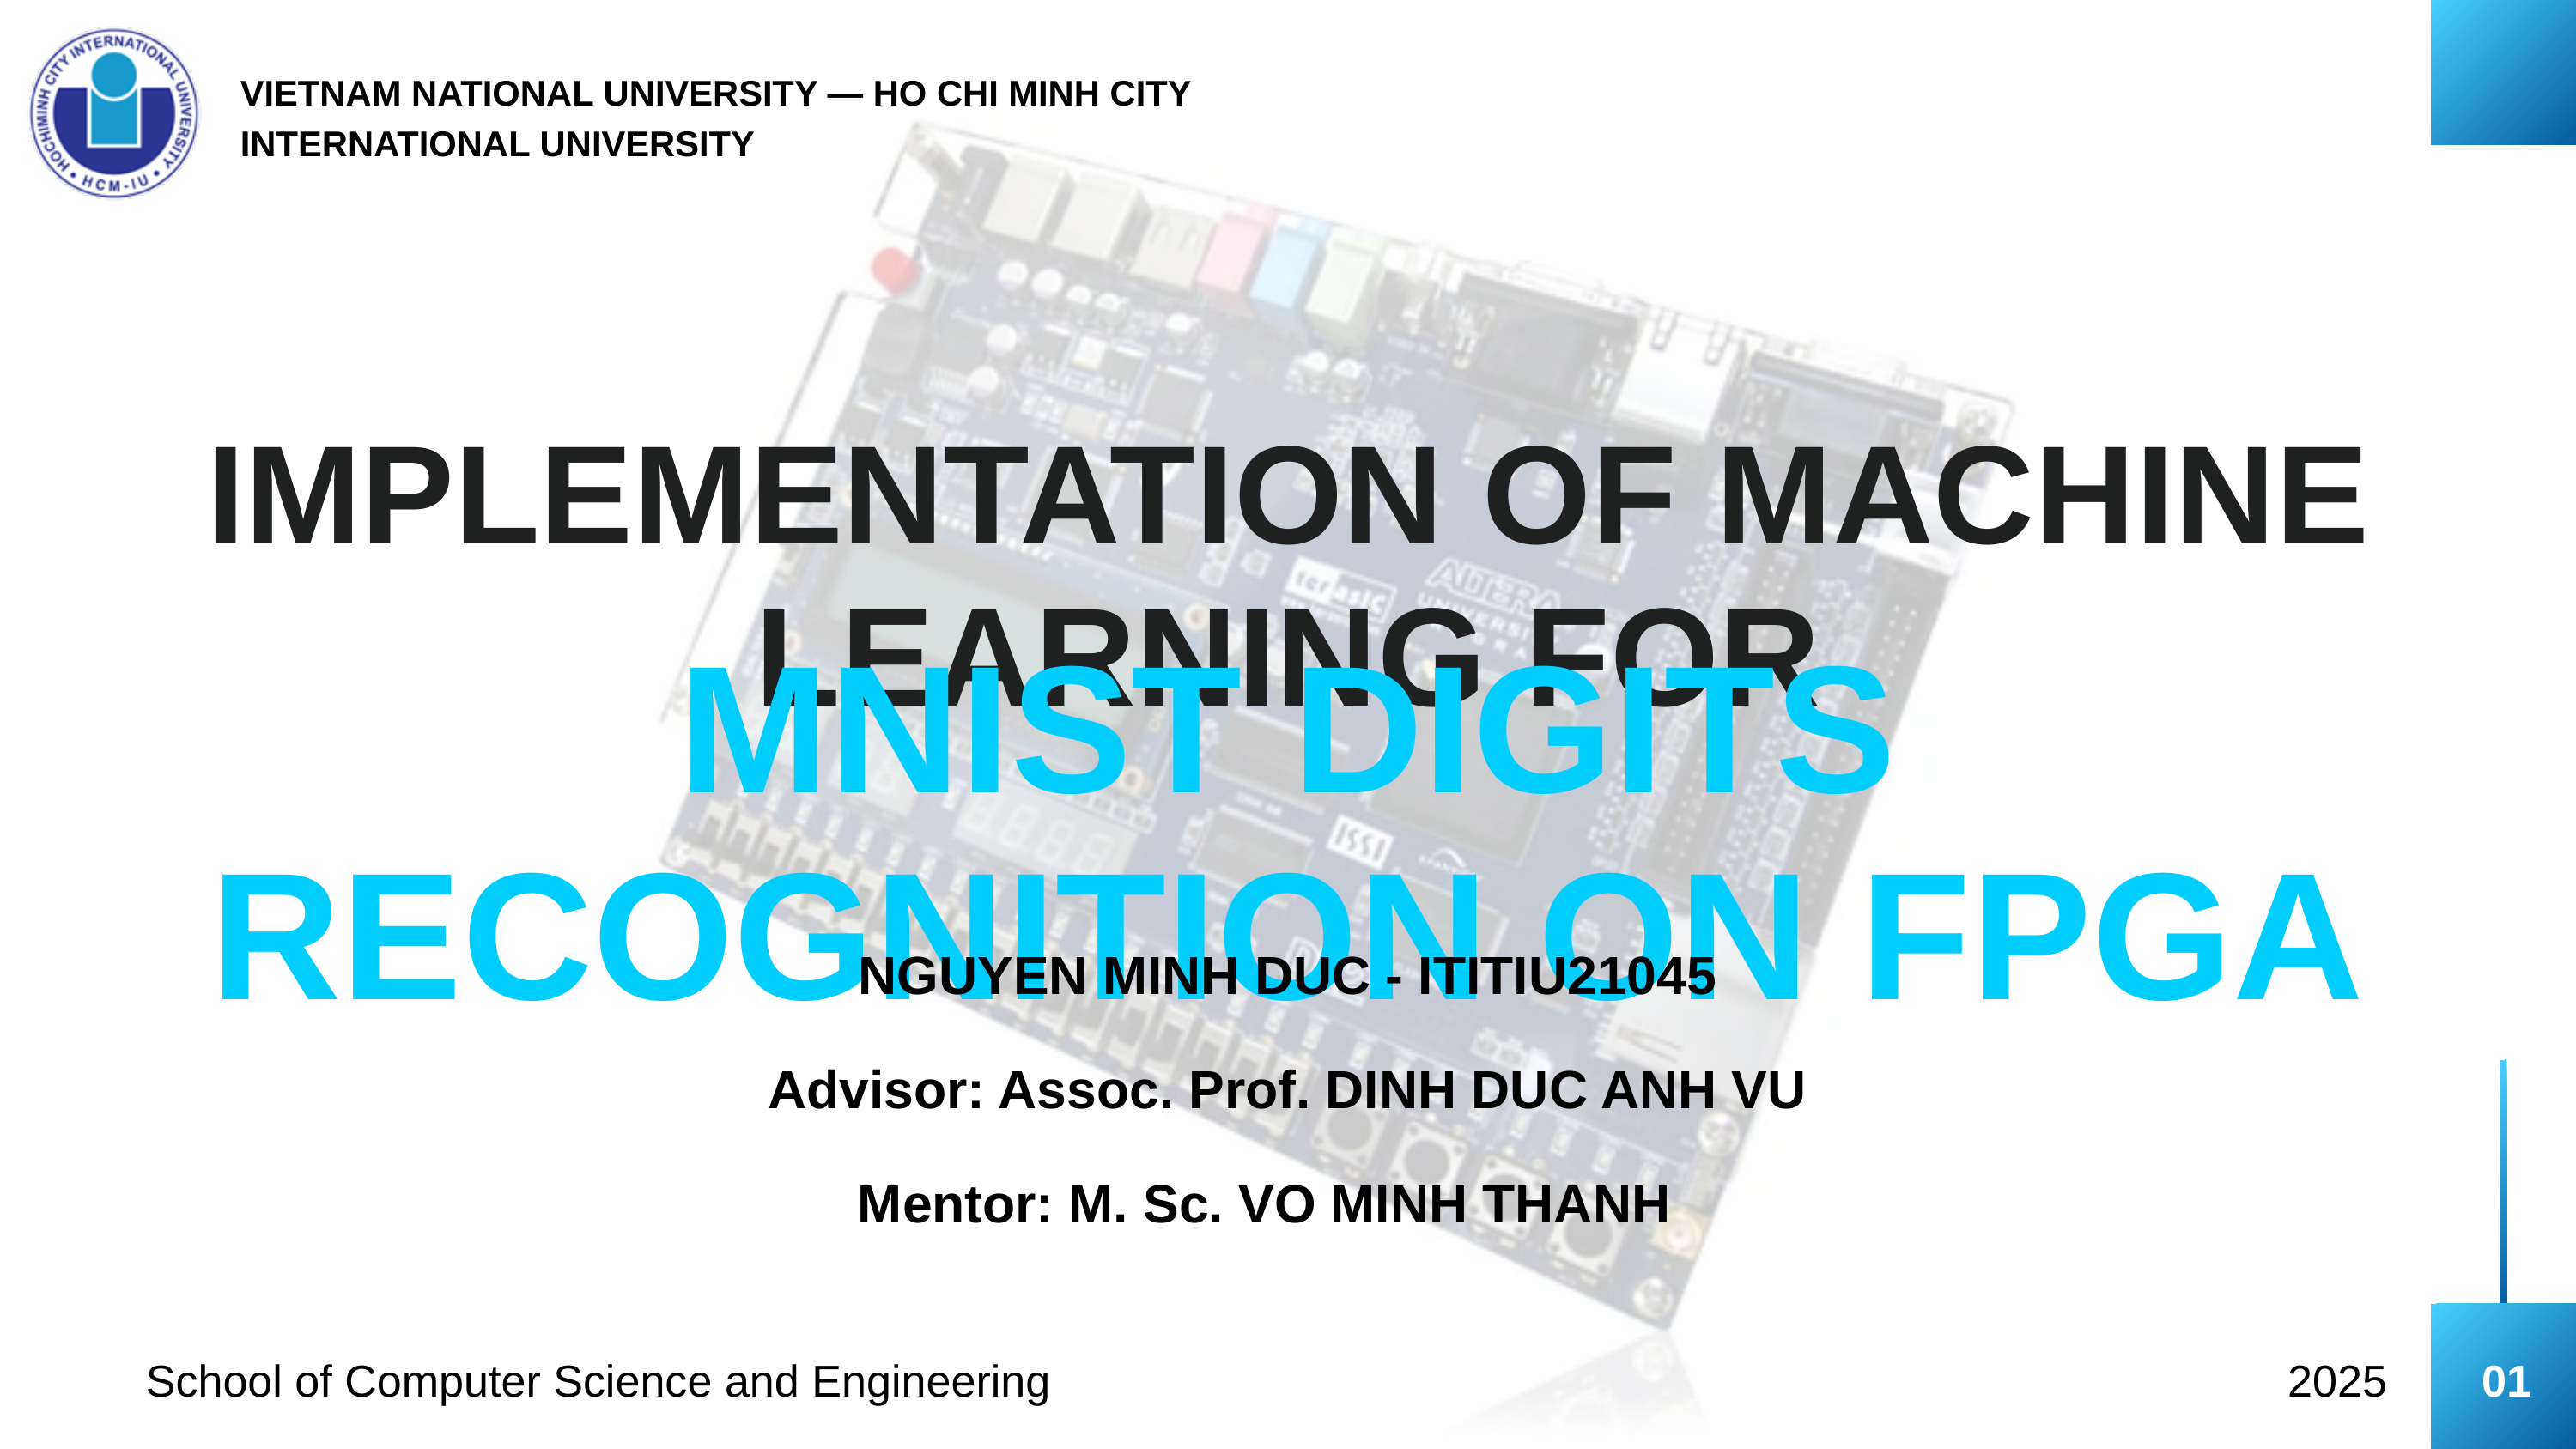

VIETNAM NATIONAL UNIVERSITY — HO CHI MINH CITY
INTERNATIONAL UNIVERSITY

IMPLEMENTATION OF MACHINE LEARNING FOR
MNIST DIGITS RECOGNITION ON FPGA
NGUYEN MINH DUC - ITITIU21045
Advisor: Assoc. Prof. DINH DUC ANH VU

Mentor: M. Sc. VO MINH THANH

School of Computer Science and Engineering
2025
01